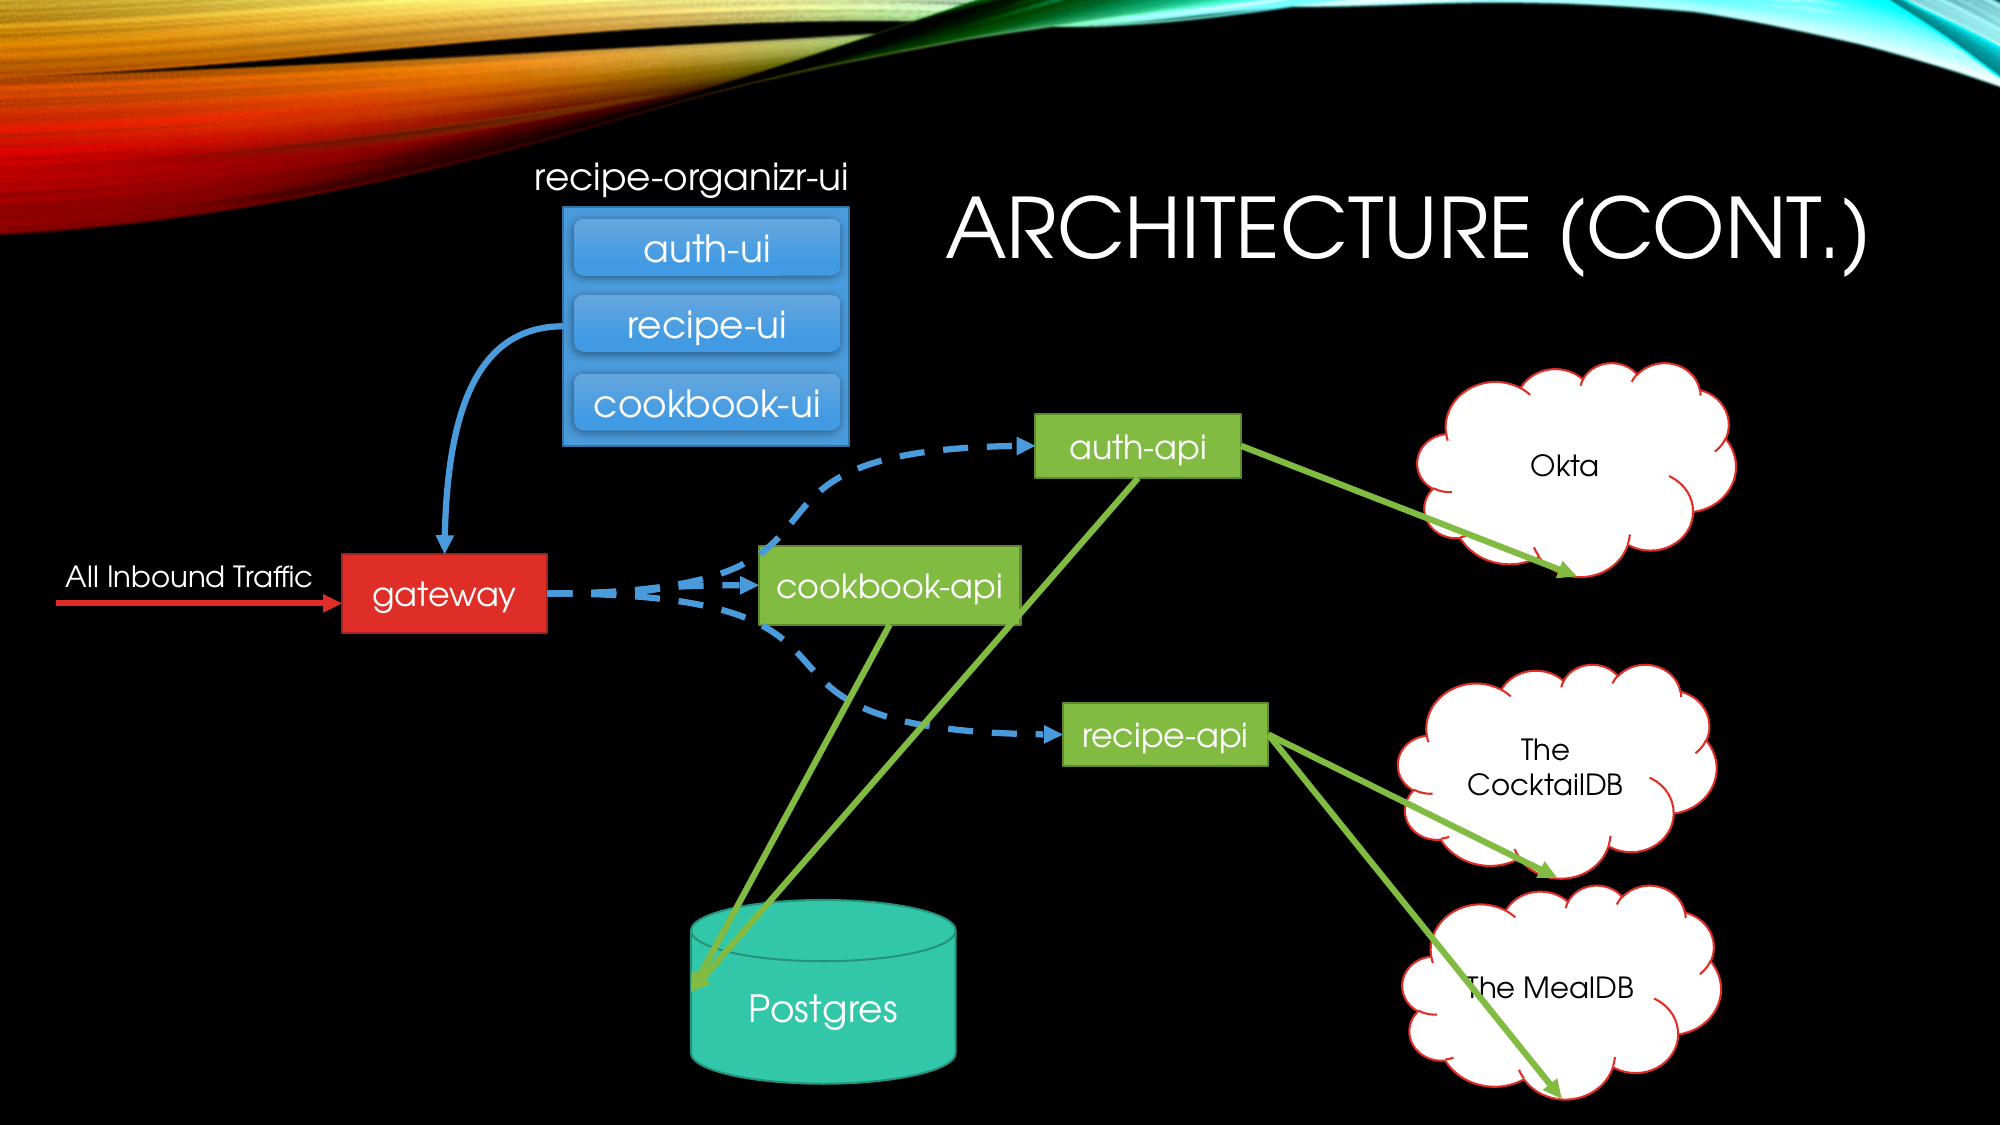

# Architecture (Cont.)
recipe-organizr-ui

auth-ui
recipe-ui
Okta
cookbook-ui
auth-api
cookbook-api
All Inbound Traffic
gateway
The CocktailDB
recipe-api
The MealDB
Postgres